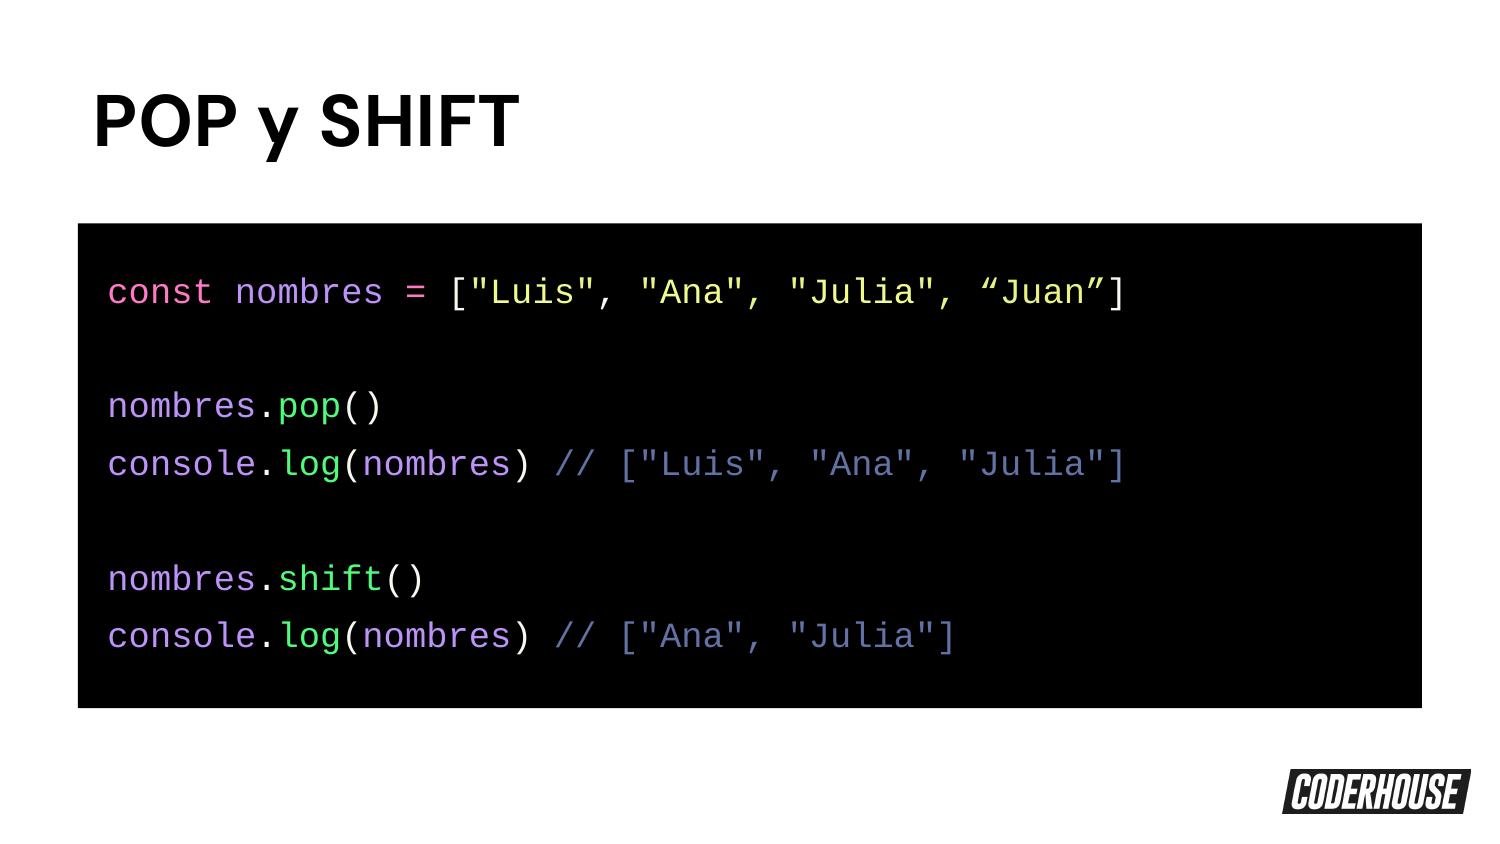

POP y SHIFT
const nombres = ["Luis", "Ana", "Julia", “Juan”]

nombres.pop()
console.log(nombres) // ["Luis", "Ana", "Julia"]

nombres.shift()
console.log(nombres) // ["Ana", "Julia"]